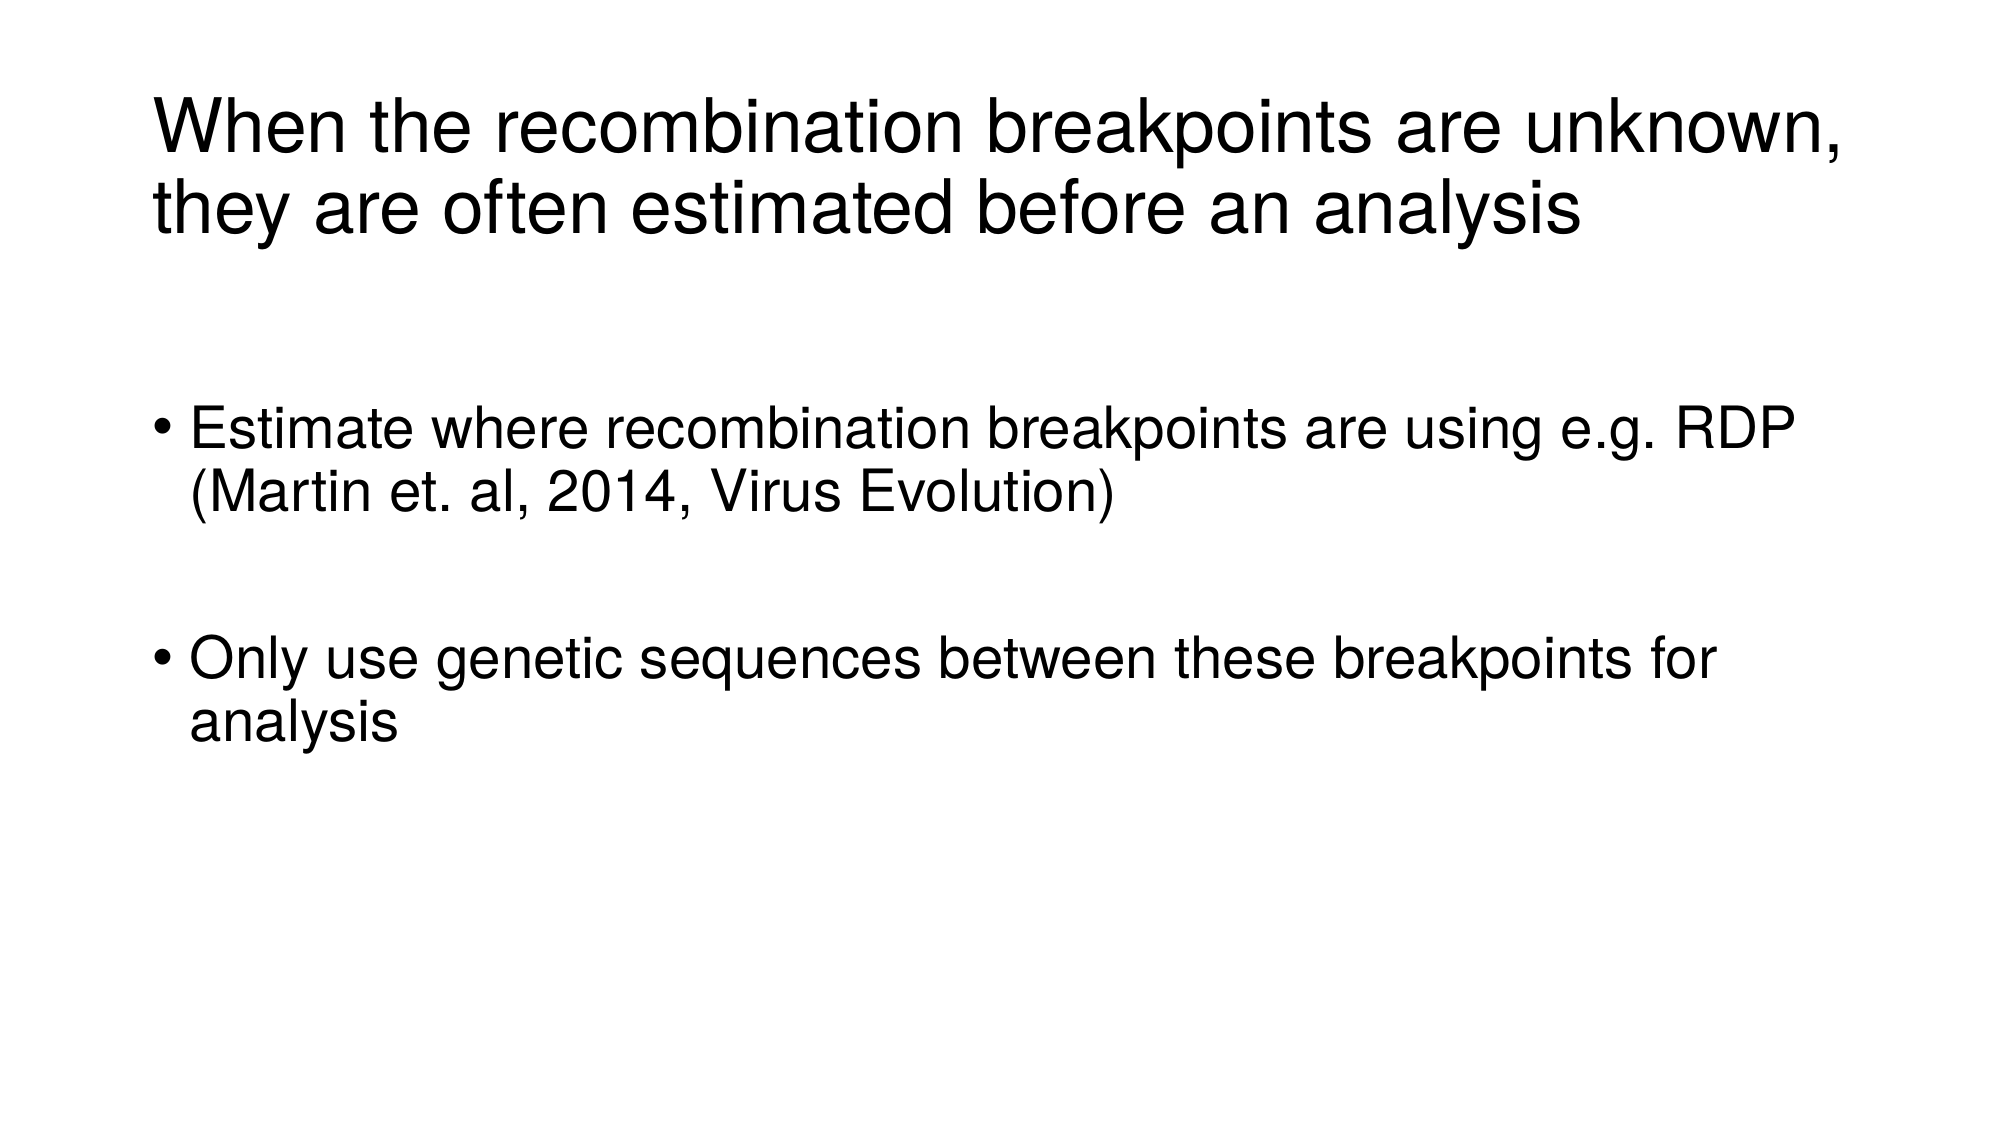

# When the recombination breakpoints are unknown, they are often estimated before an analysis

Estimate where recombination breakpoints are using e.g. RDP (Martin et. al, 2014, Virus Evolution)

Only use genetic sequences between these breakpoints for analysis